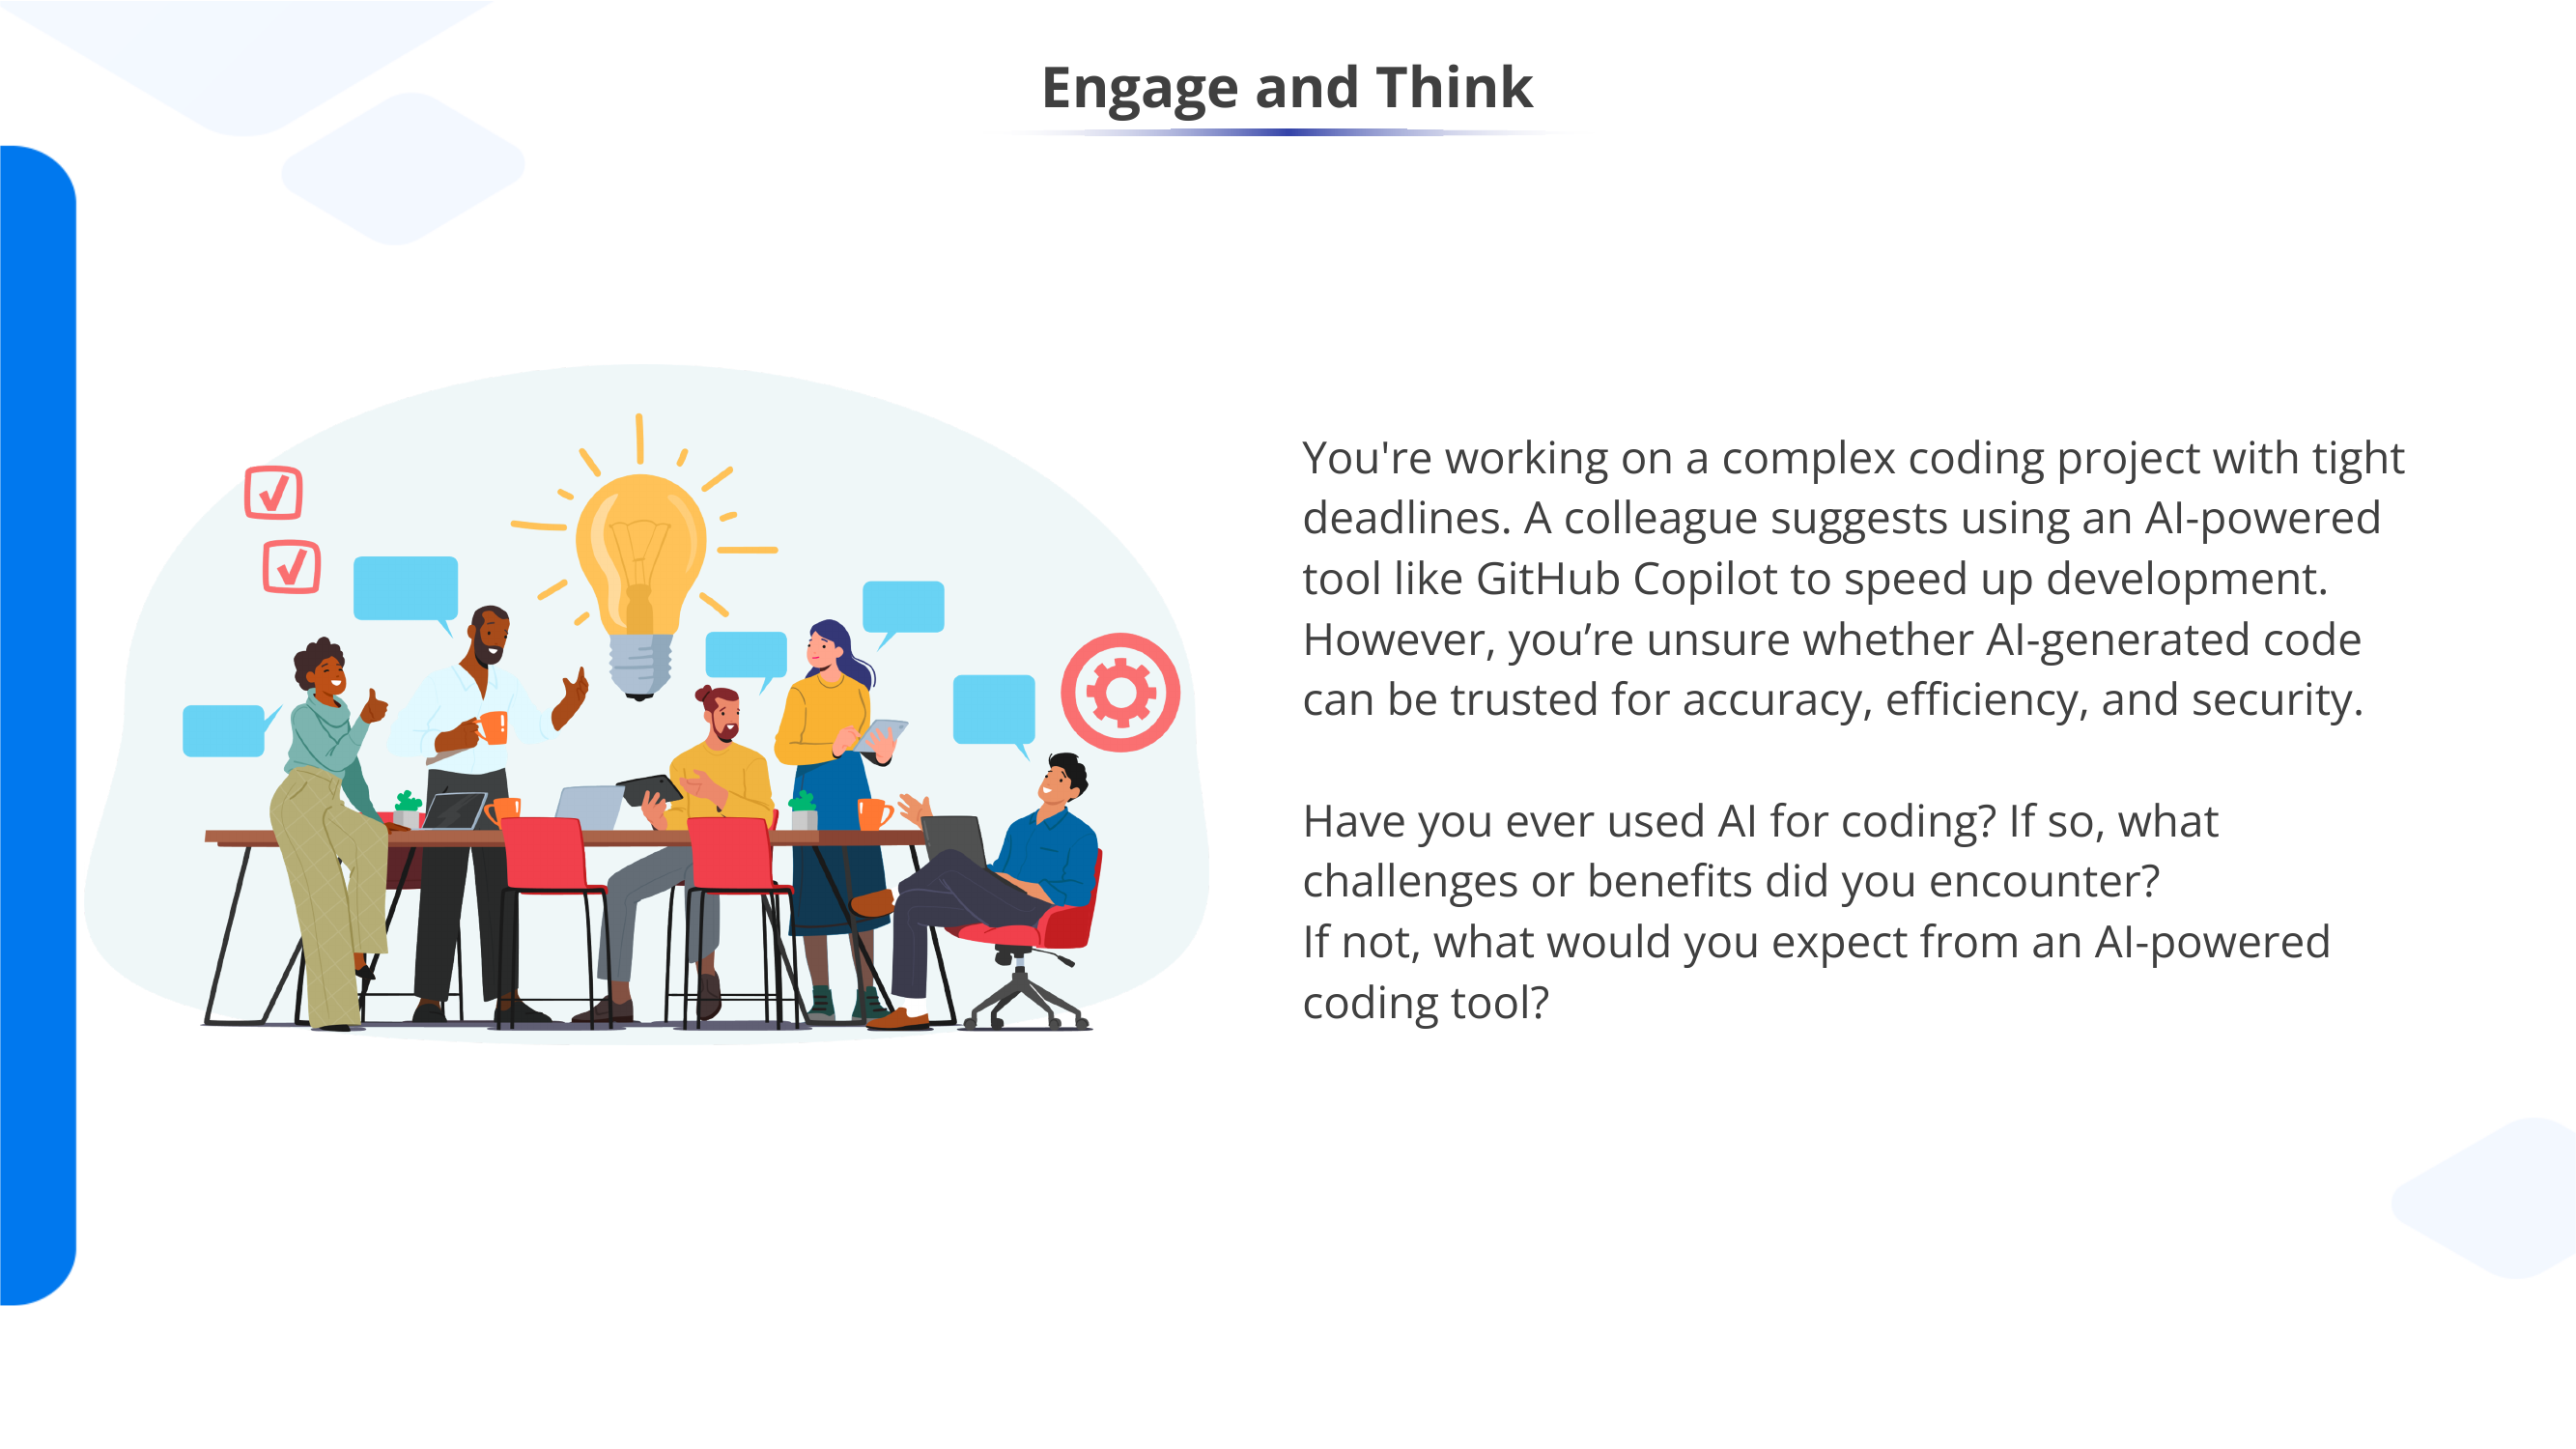

You're working on a complex coding project with tight deadlines. A colleague suggests using an AI-powered tool like GitHub Copilot to speed up development. However, you’re unsure whether AI-generated code can be trusted for accuracy, efficiency, and security.

Have you ever used AI for coding? If so, what challenges or benefits did you encounter?
If not, what would you expect from an AI-powered coding tool?